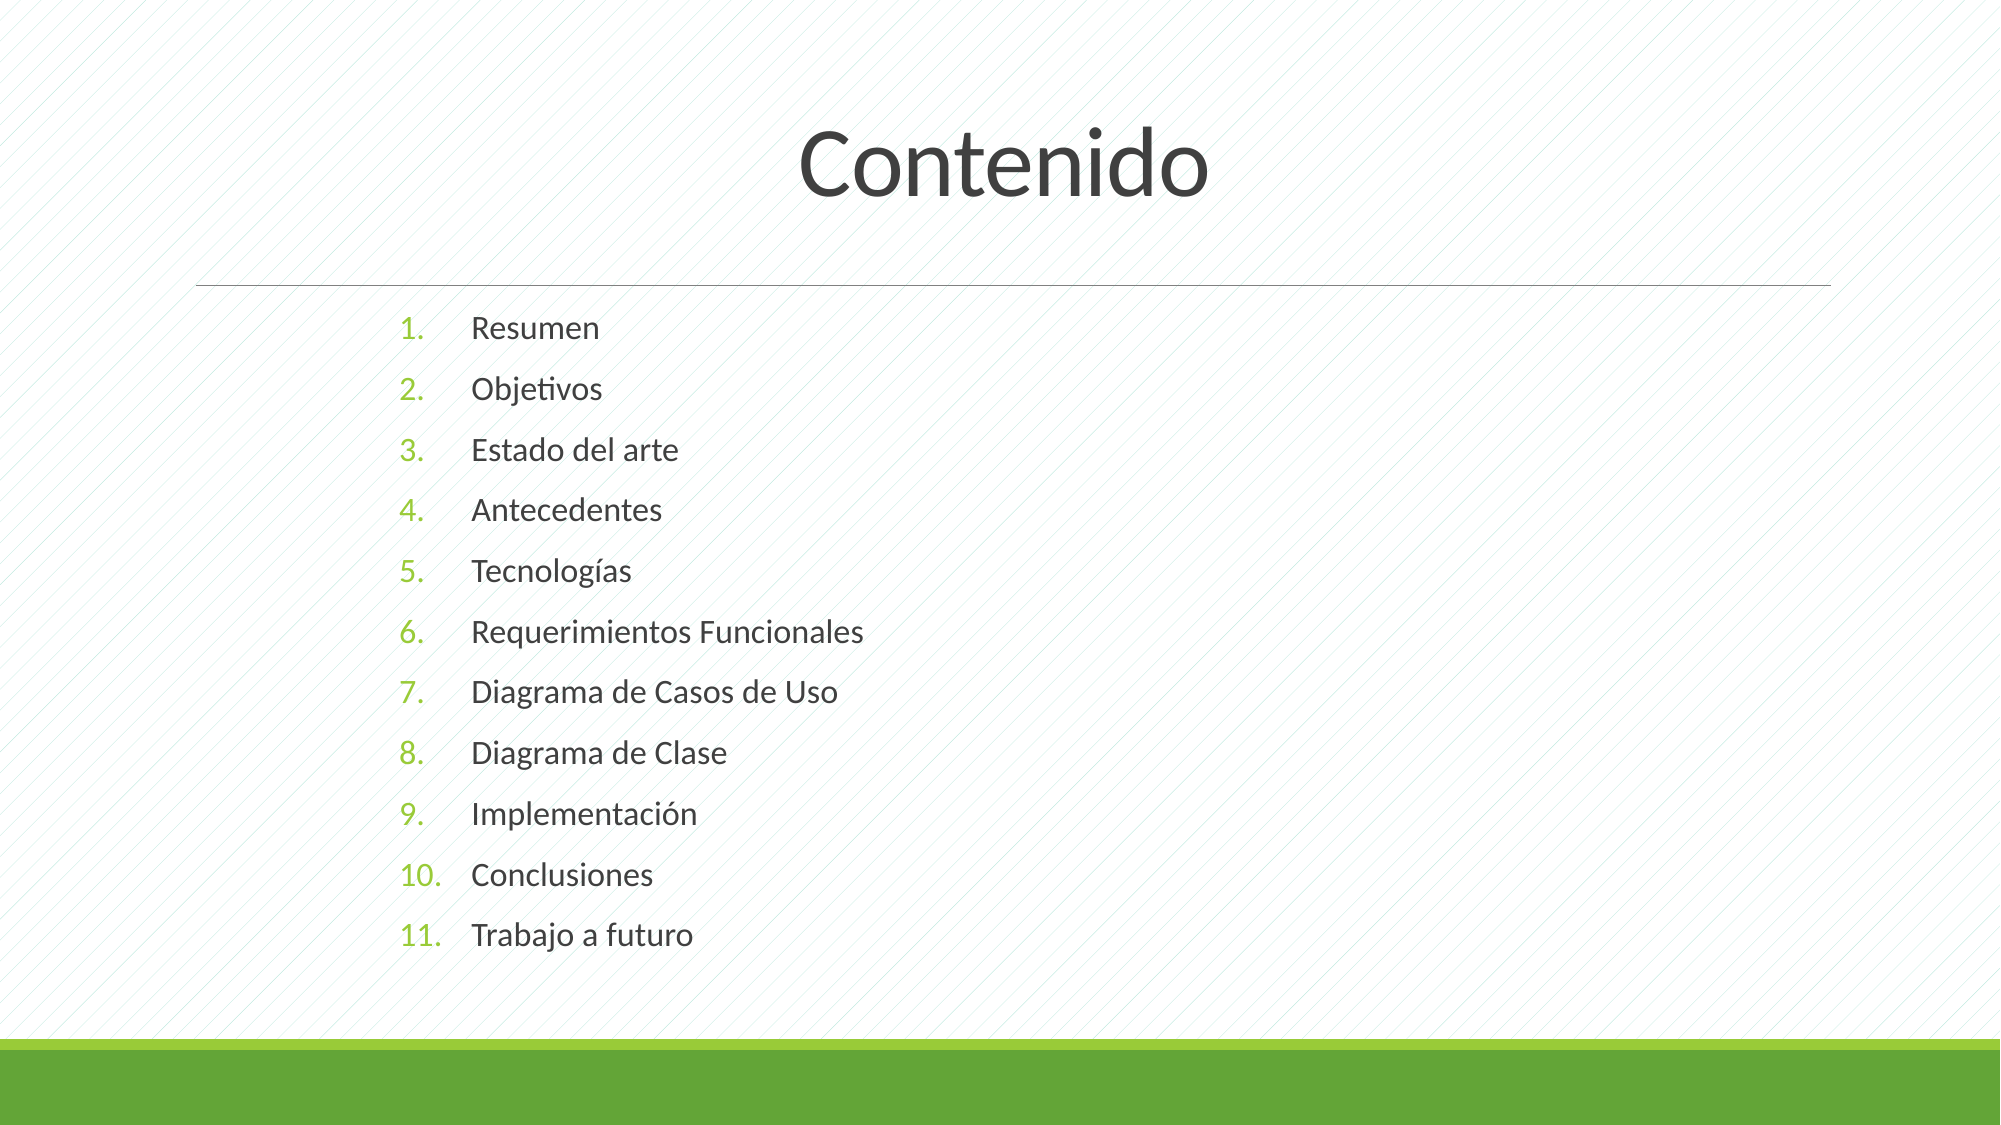

# Contenido
Resumen
Objetivos
Estado del arte
Antecedentes
Tecnologías
Requerimientos Funcionales
Diagrama de Casos de Uso
Diagrama de Clase
Implementación
Conclusiones
Trabajo a futuro